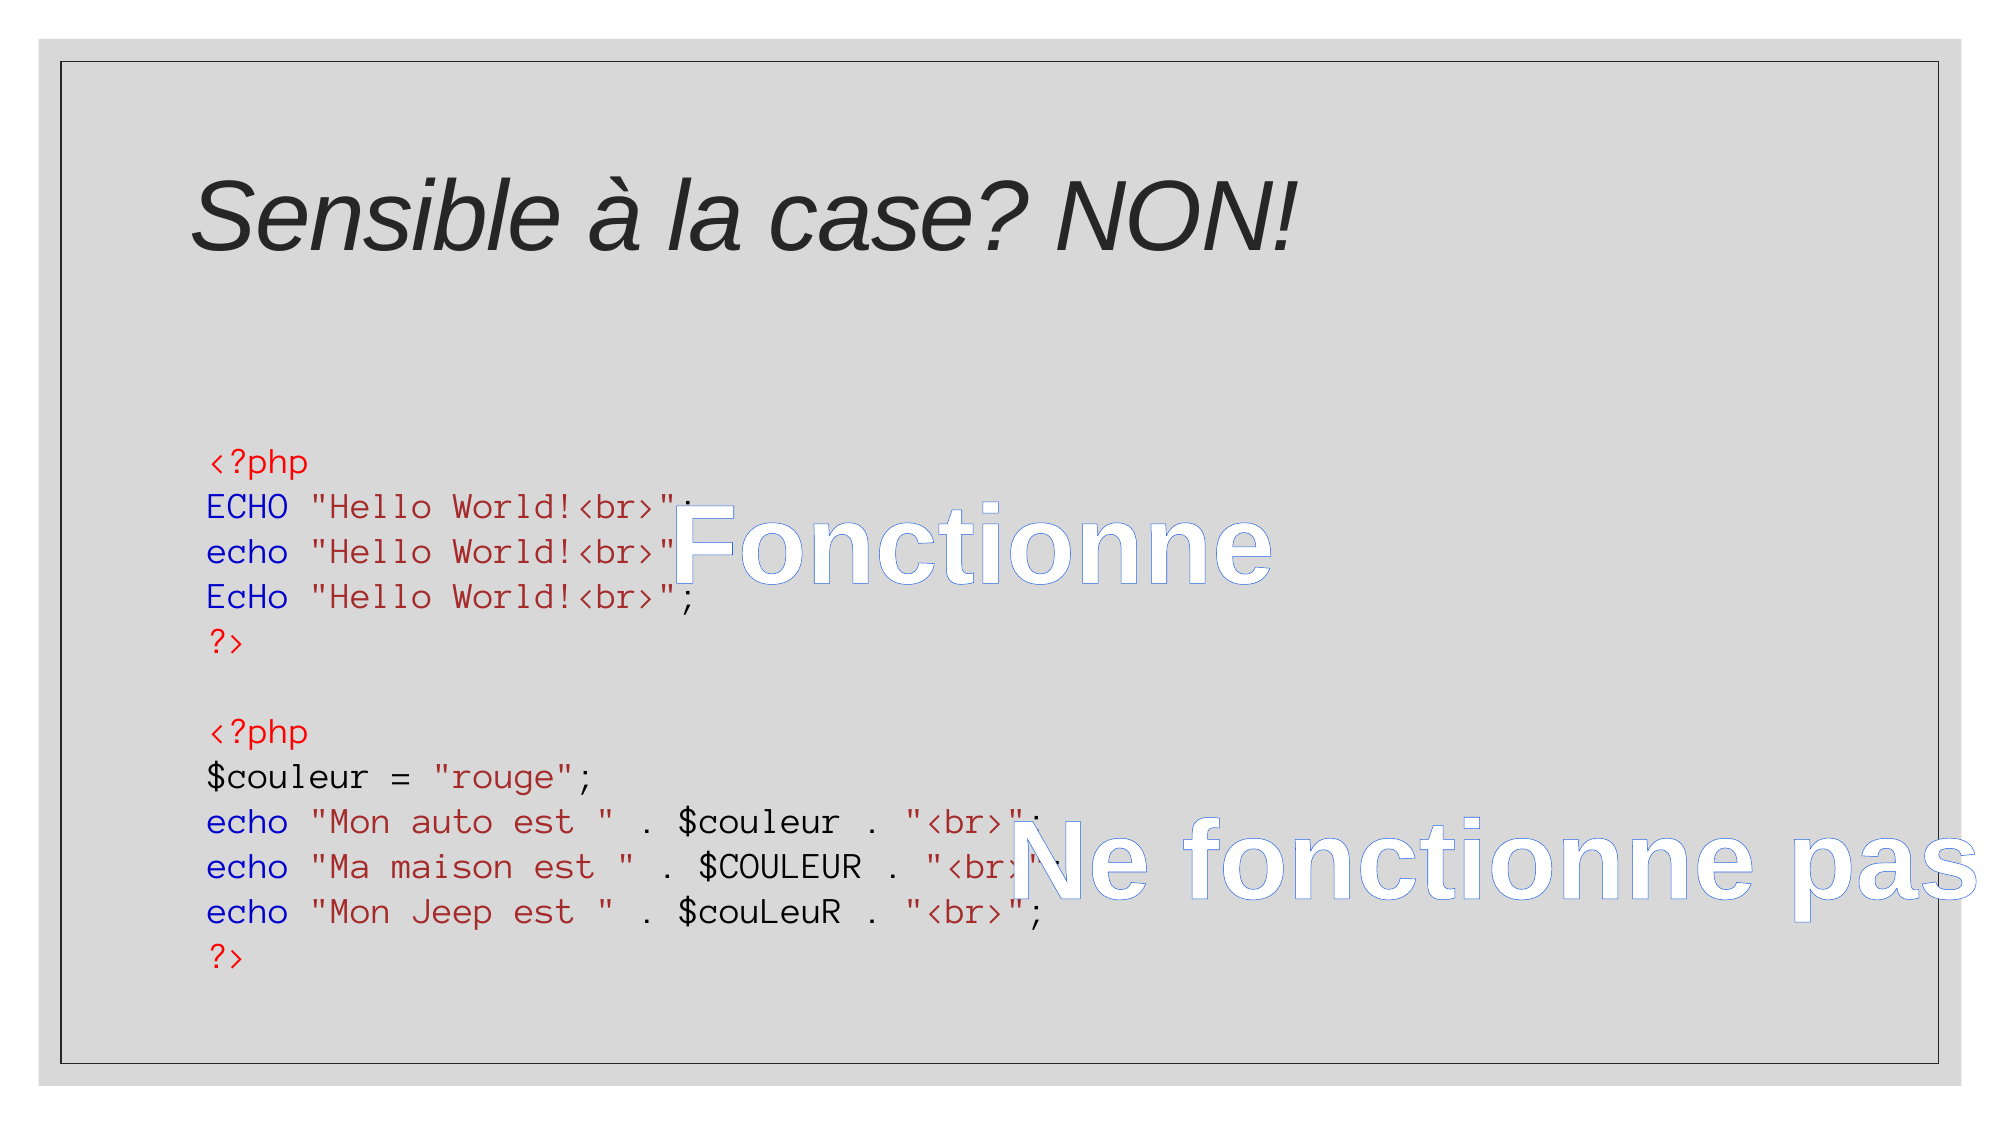

# Sensible à la case? NON!
<?php
ECHO "Hello World!<br>";
echo "Hello World!<br>";
EcHo "Hello World!<br>";
?>

<?php
$couleur = "rouge";
echo "Mon auto est " . $couleur . "<br>";
echo "Ma maison est " . $COULEUR . "<br>";
echo "Mon Jeep est " . $couLeuR . "<br>";
?>
Fonctionne
Ne fonctionne pas